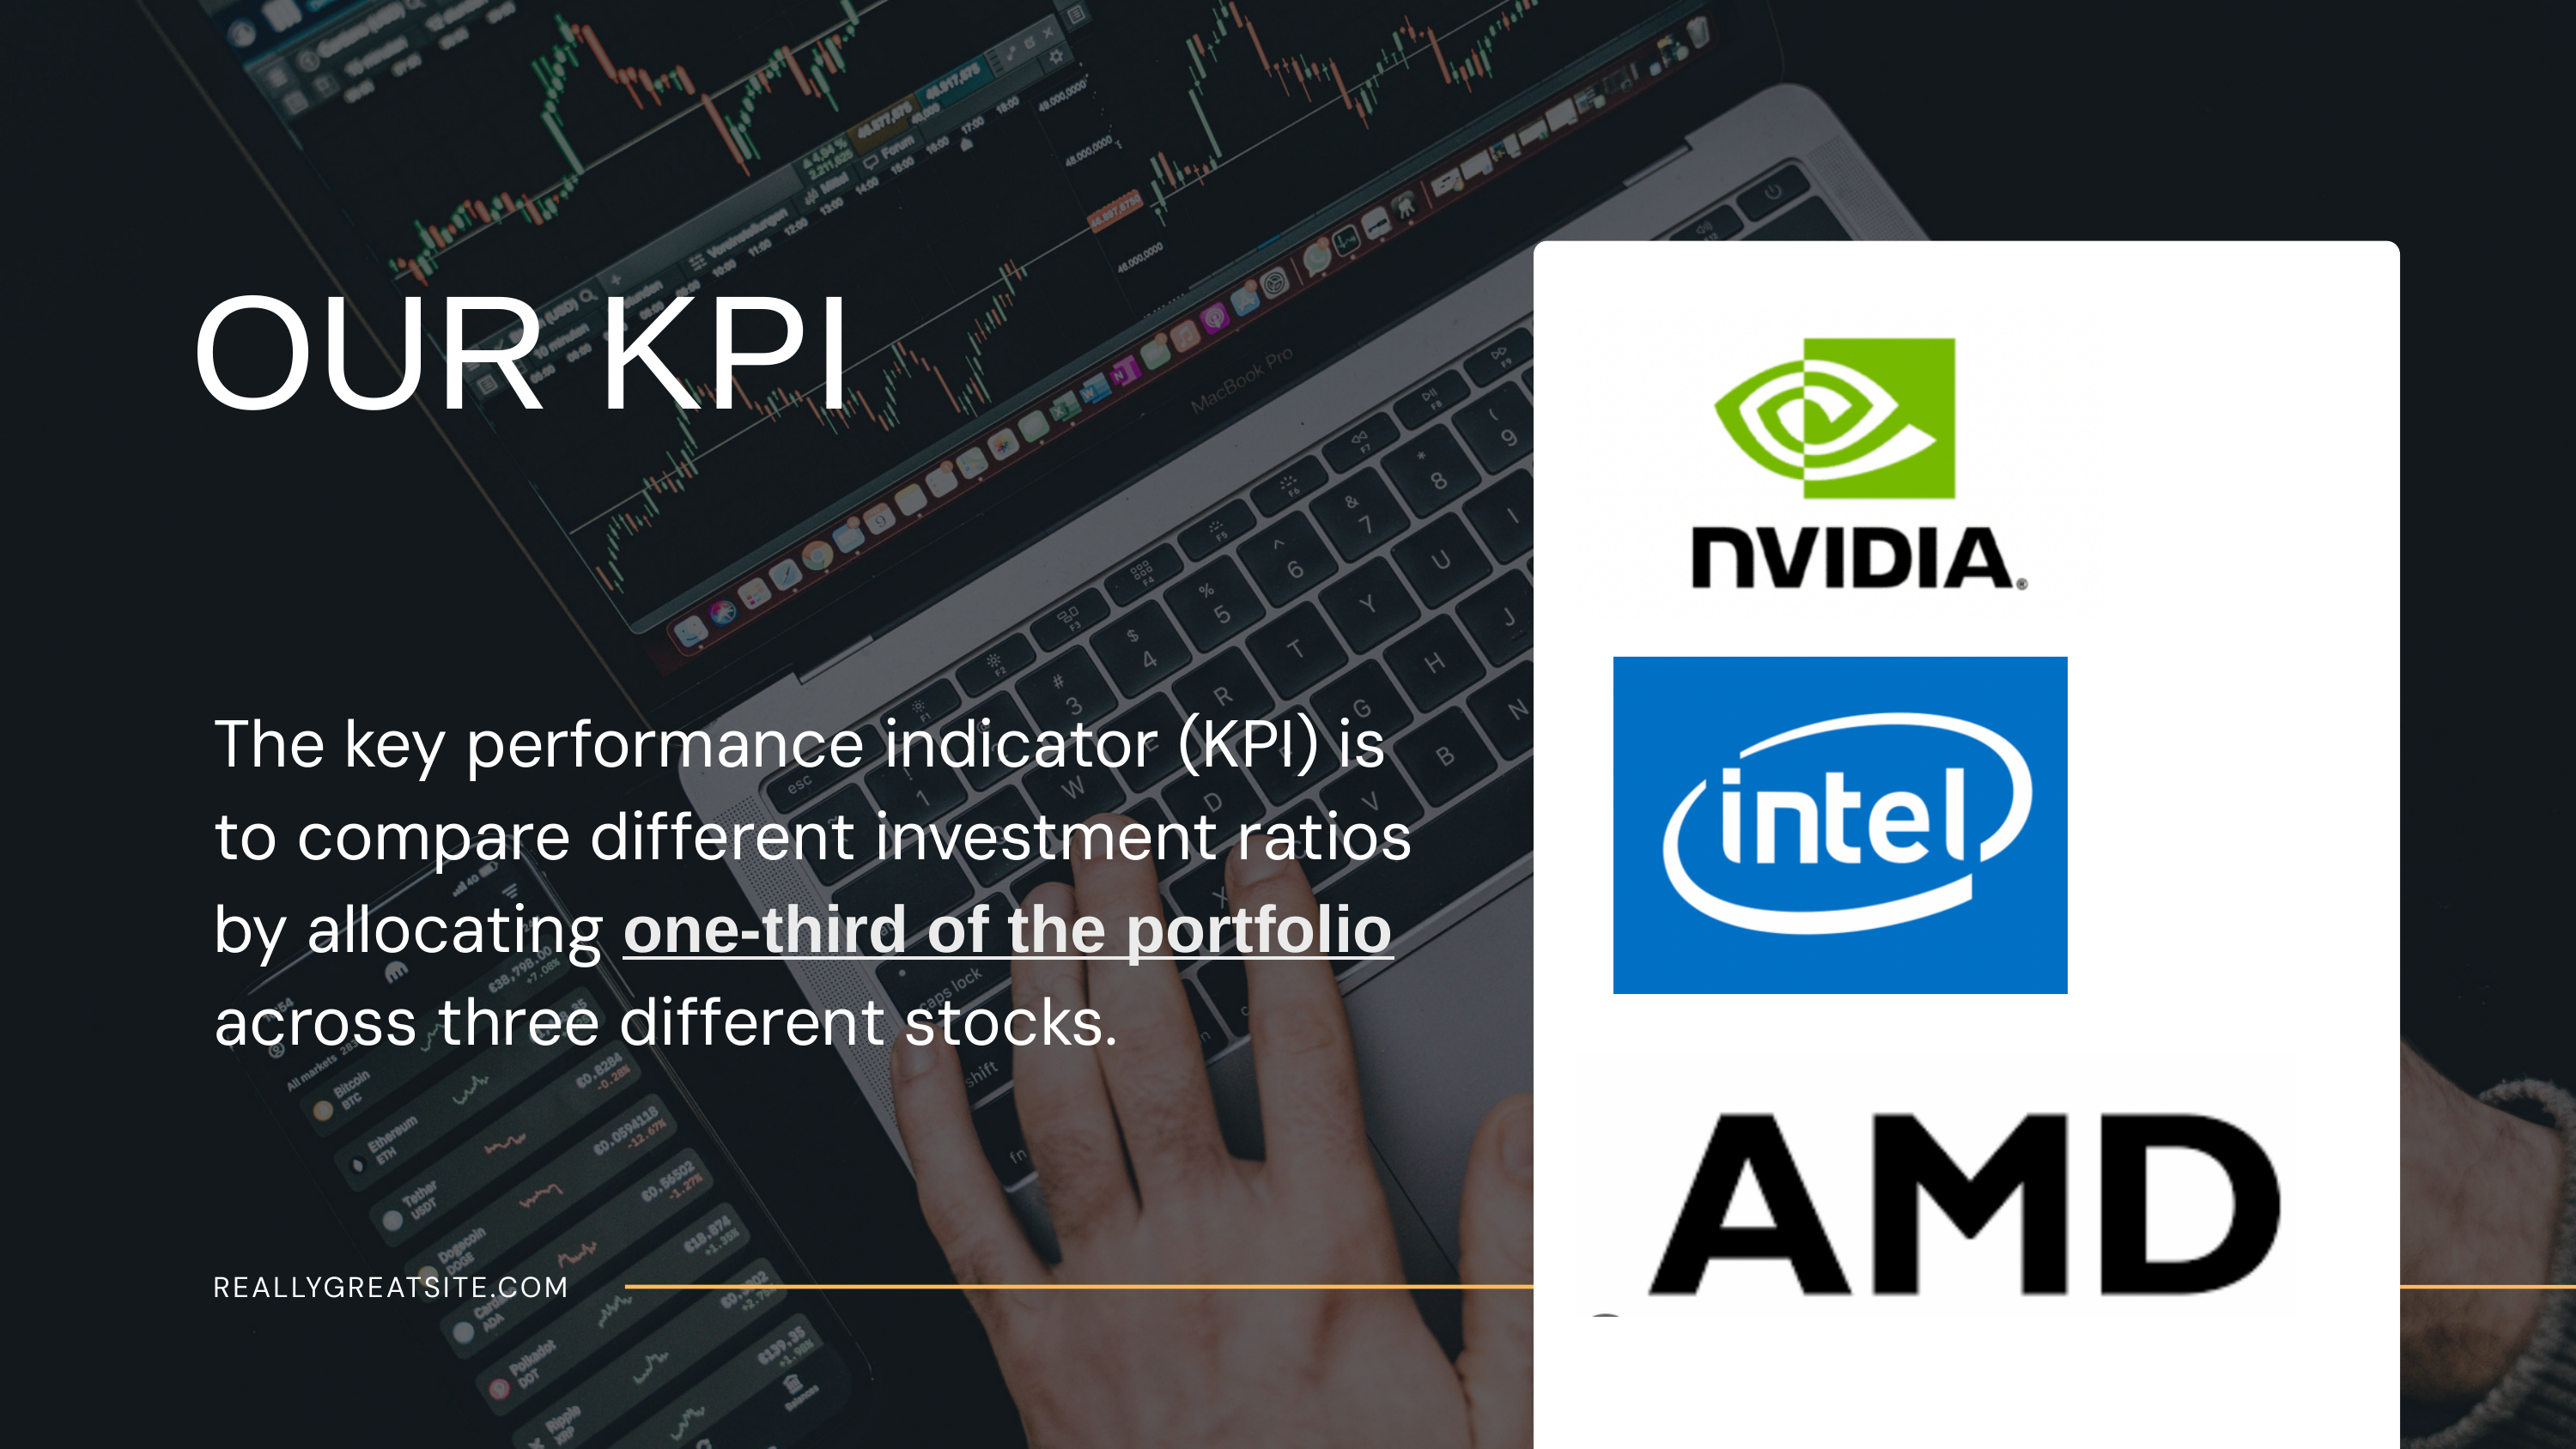

OUR KPI

The key performance indicator (KPI) is to compare different investment ratios by allocating one-third of the portfolio across three different stocks.

REALLYGREATSITE.COM